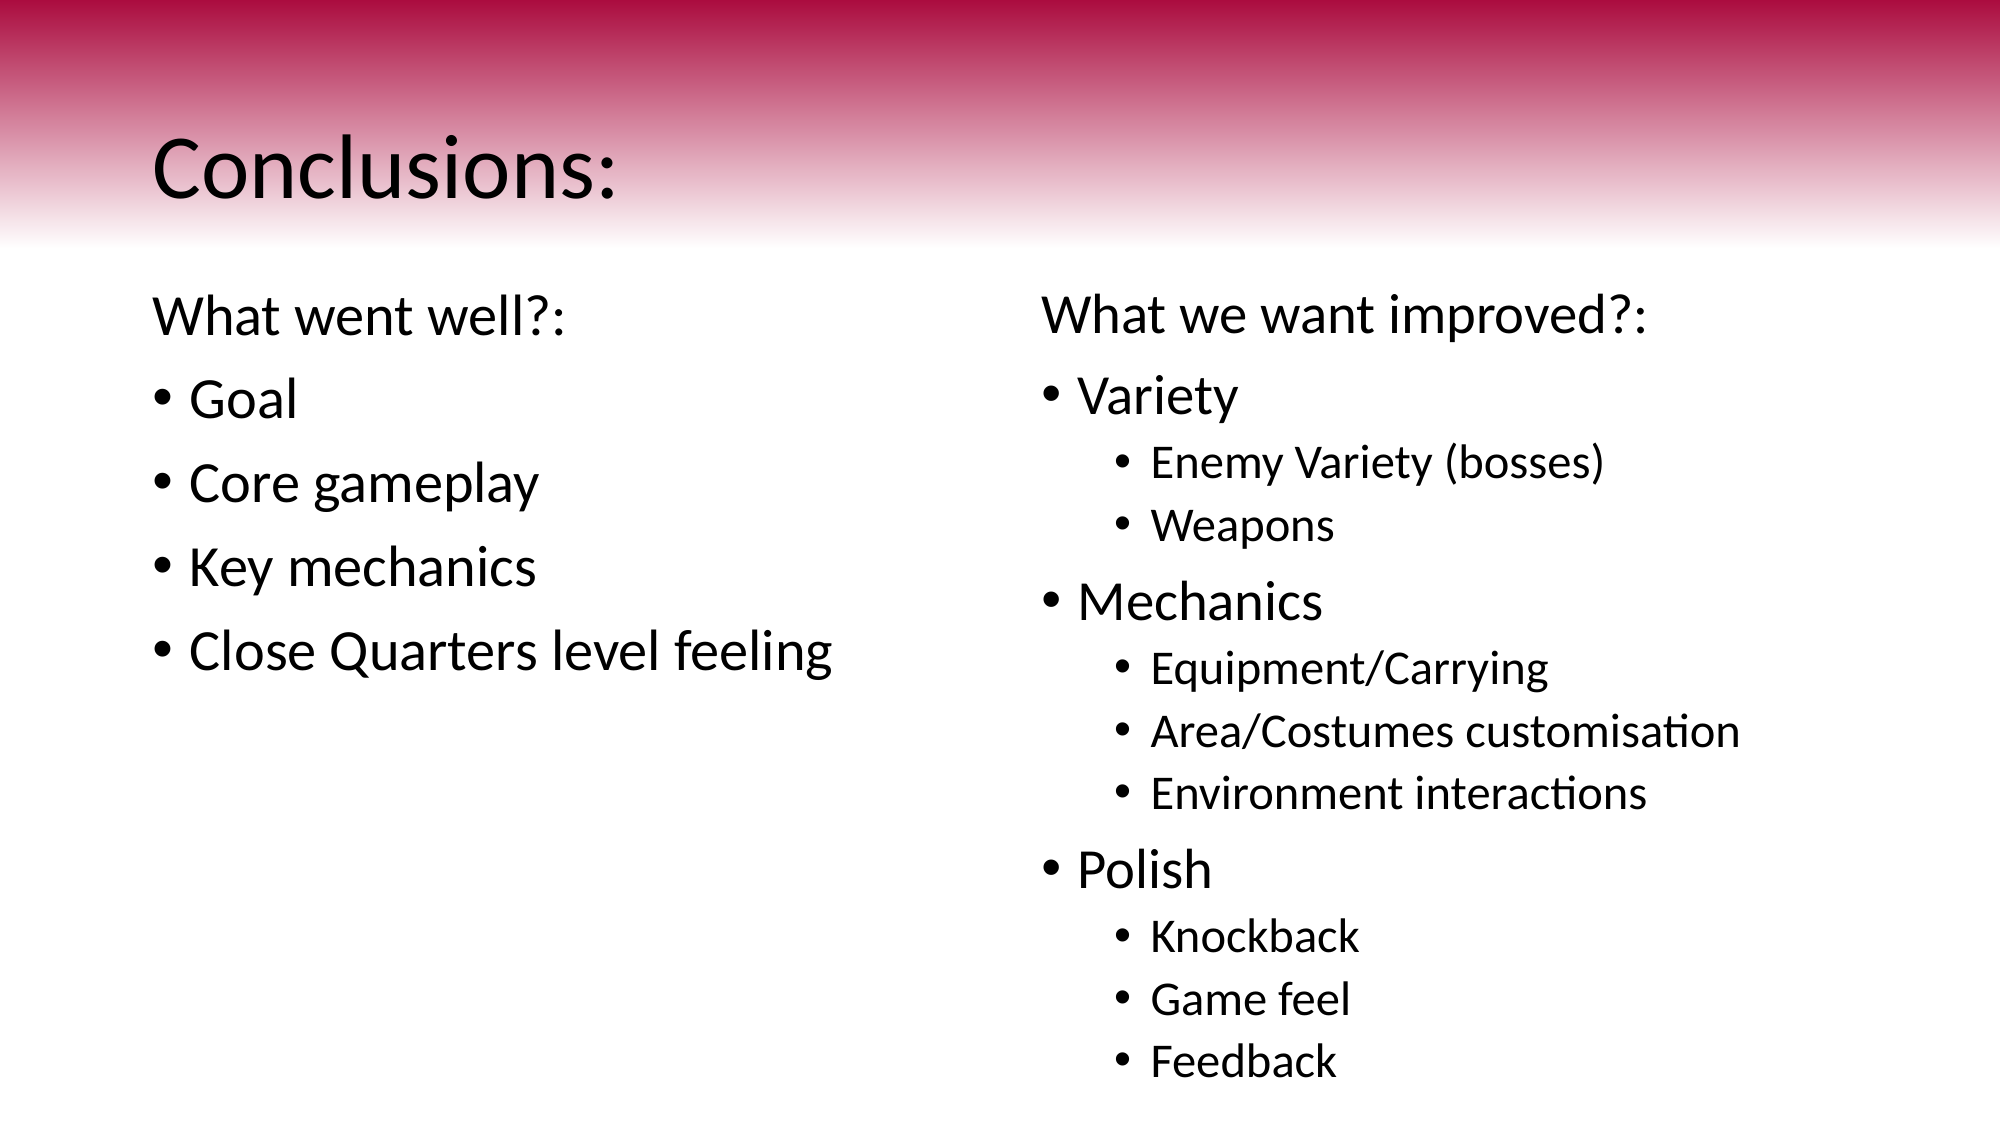

# Conclusions:
What went well?:
Goal
Core gameplay
Key mechanics
Close Quarters level feeling

What we want improved?:
Variety
Enemy Variety (bosses)
Weapons
Mechanics
Equipment/Carrying
Area/Costumes customisation
Environment interactions
Polish
Knockback
Game feel
Feedback